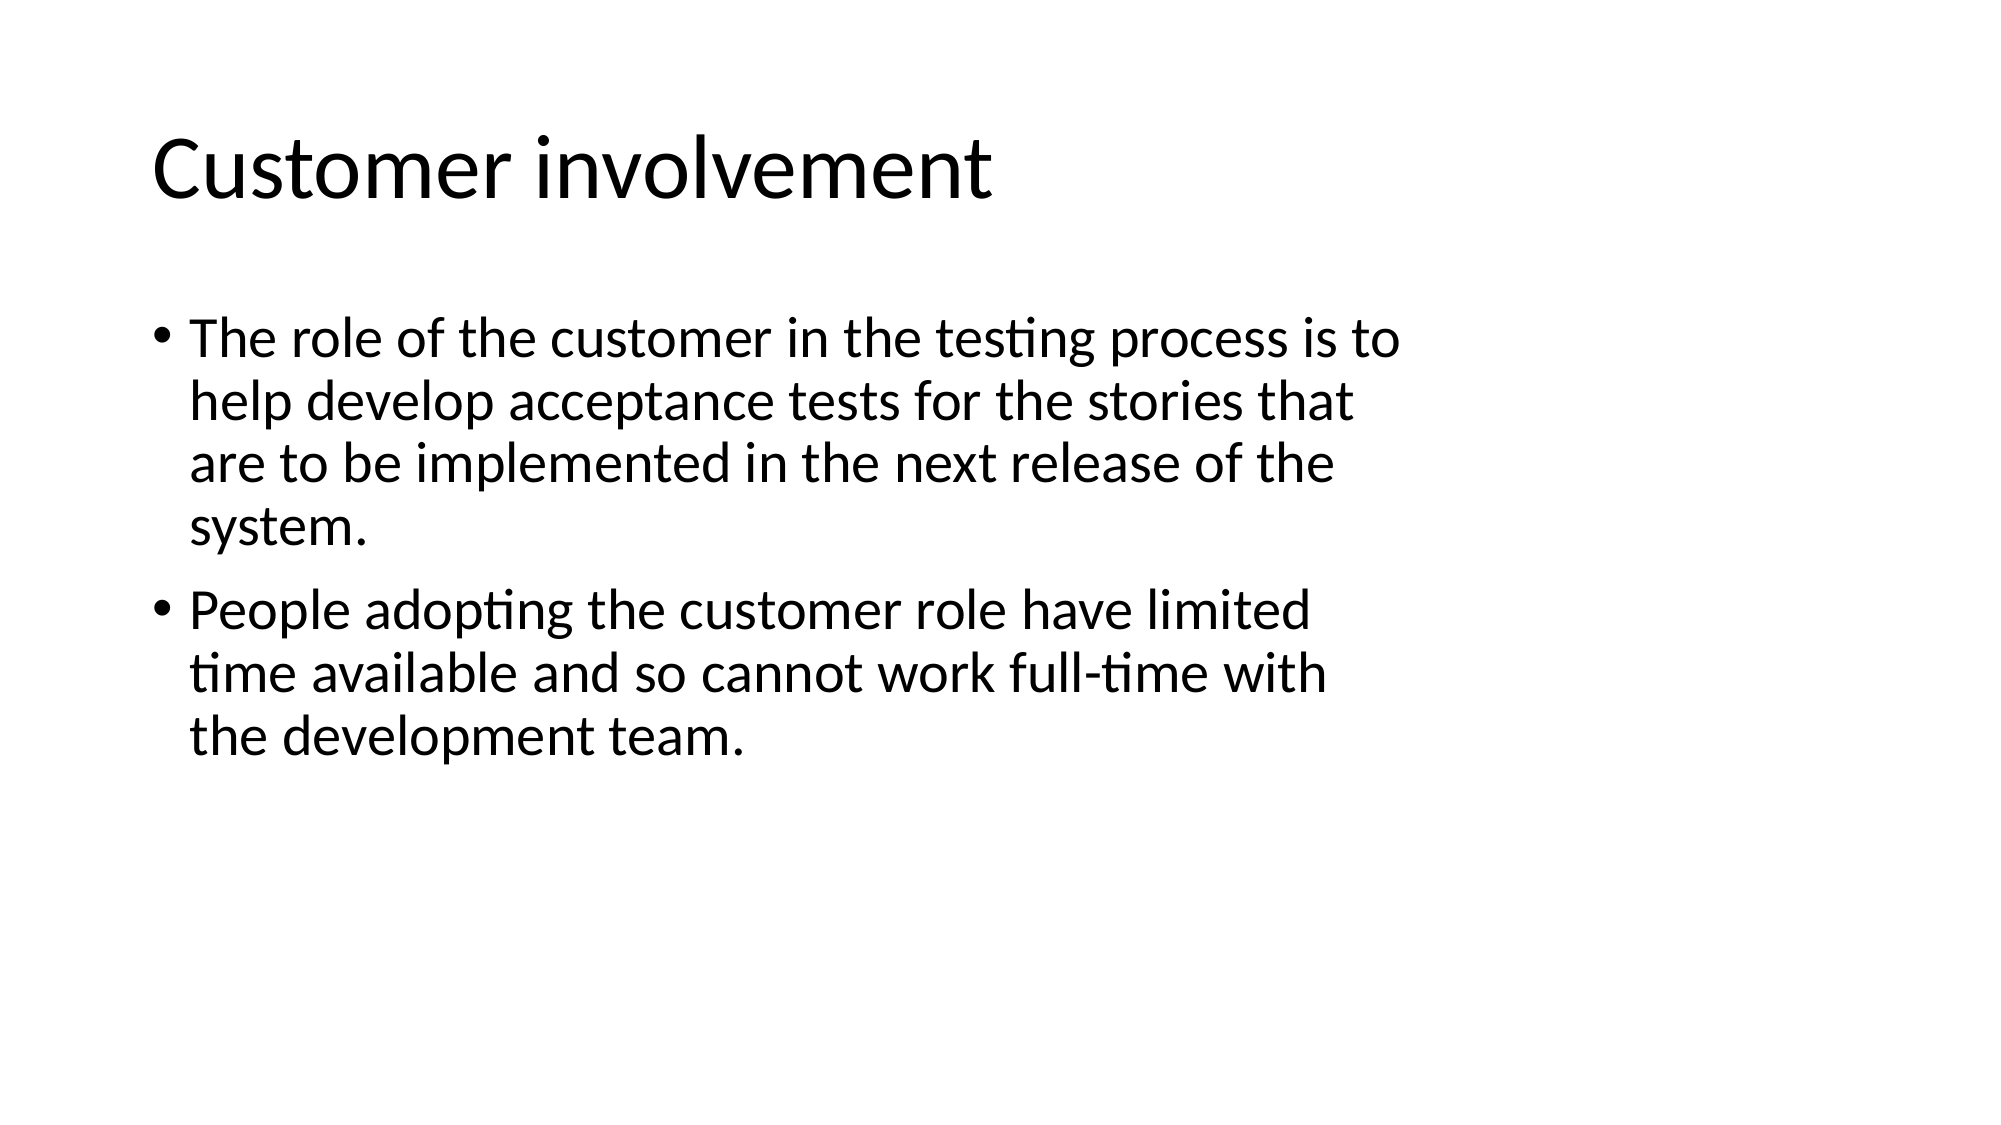

# Customer involvement
The role of the customer in the testing process is to help develop acceptance tests for the stories that are to be implemented in the next release of the system.
People adopting the customer role have limited time available and so cannot work full-time with the development team.